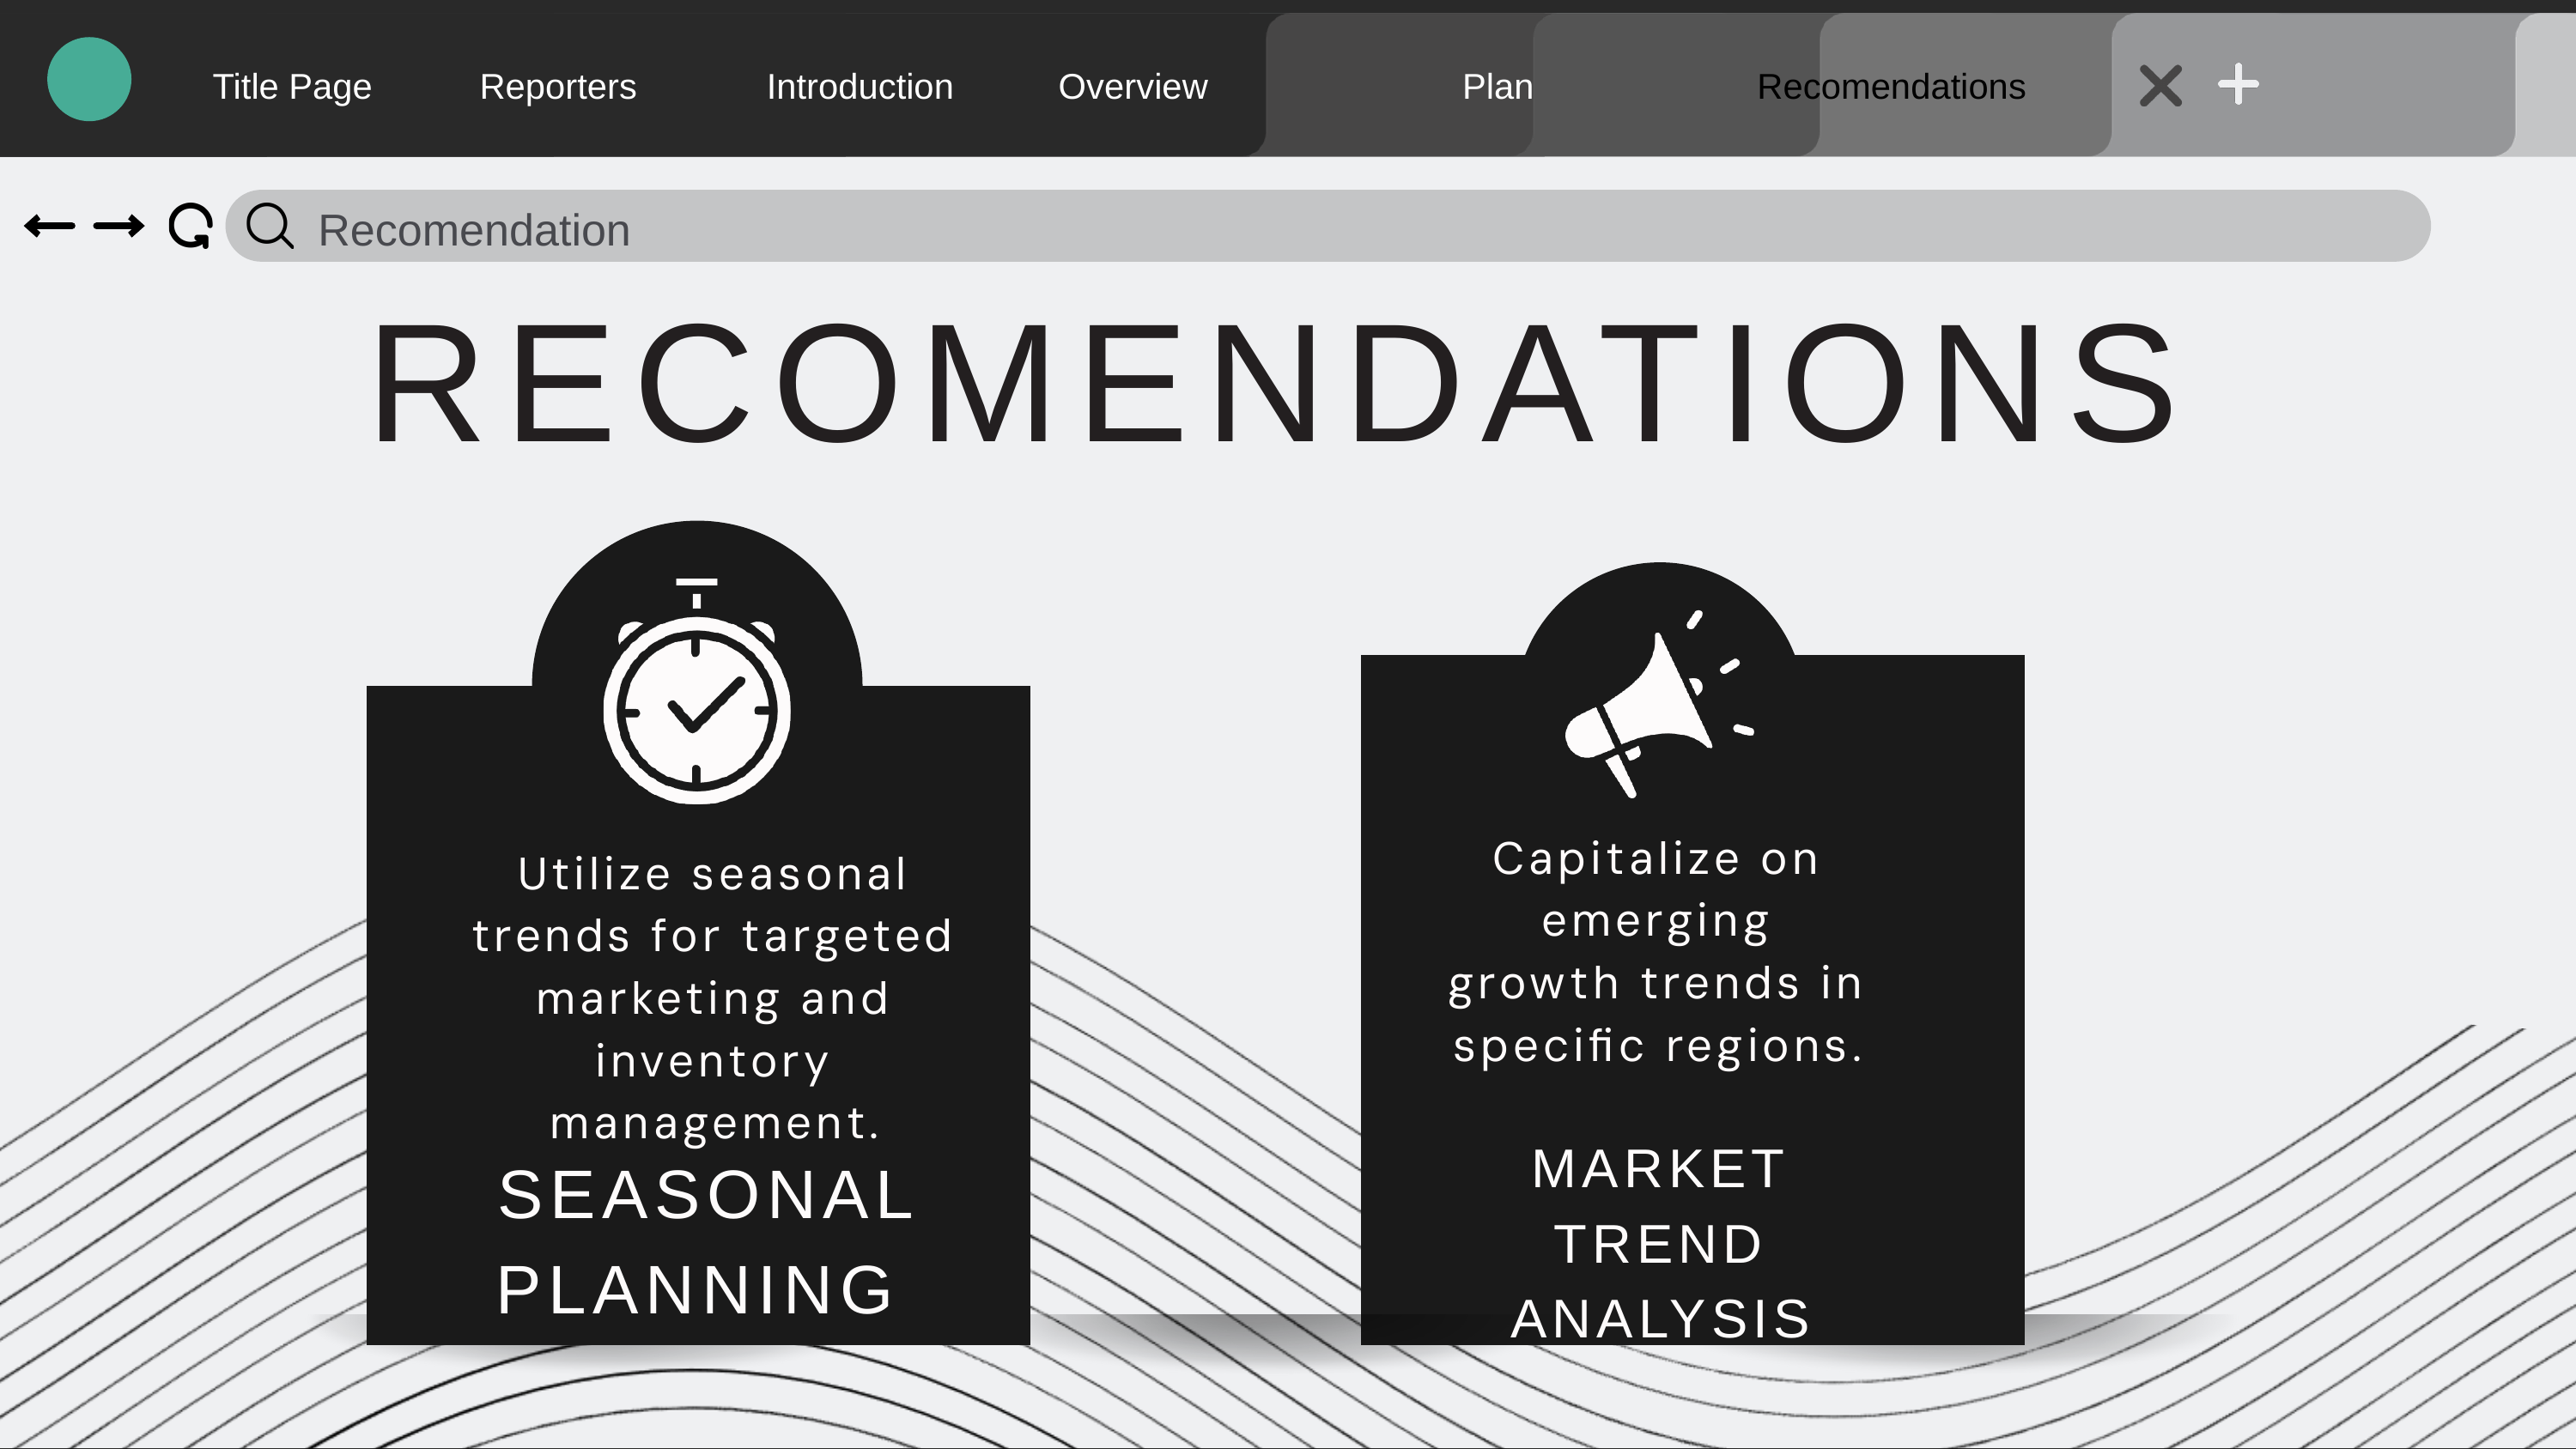

Title Page
Reporters
Introduction
Overview
Plan
Recomendations

Recomendation

RECOMENDATIONS

Capitalize on emerging growth trends in specific regions.
Utilize seasonal trends for targeted marketing and inventory management.

MARKET TREND ANALYSIS
SEASONAL PLANNING